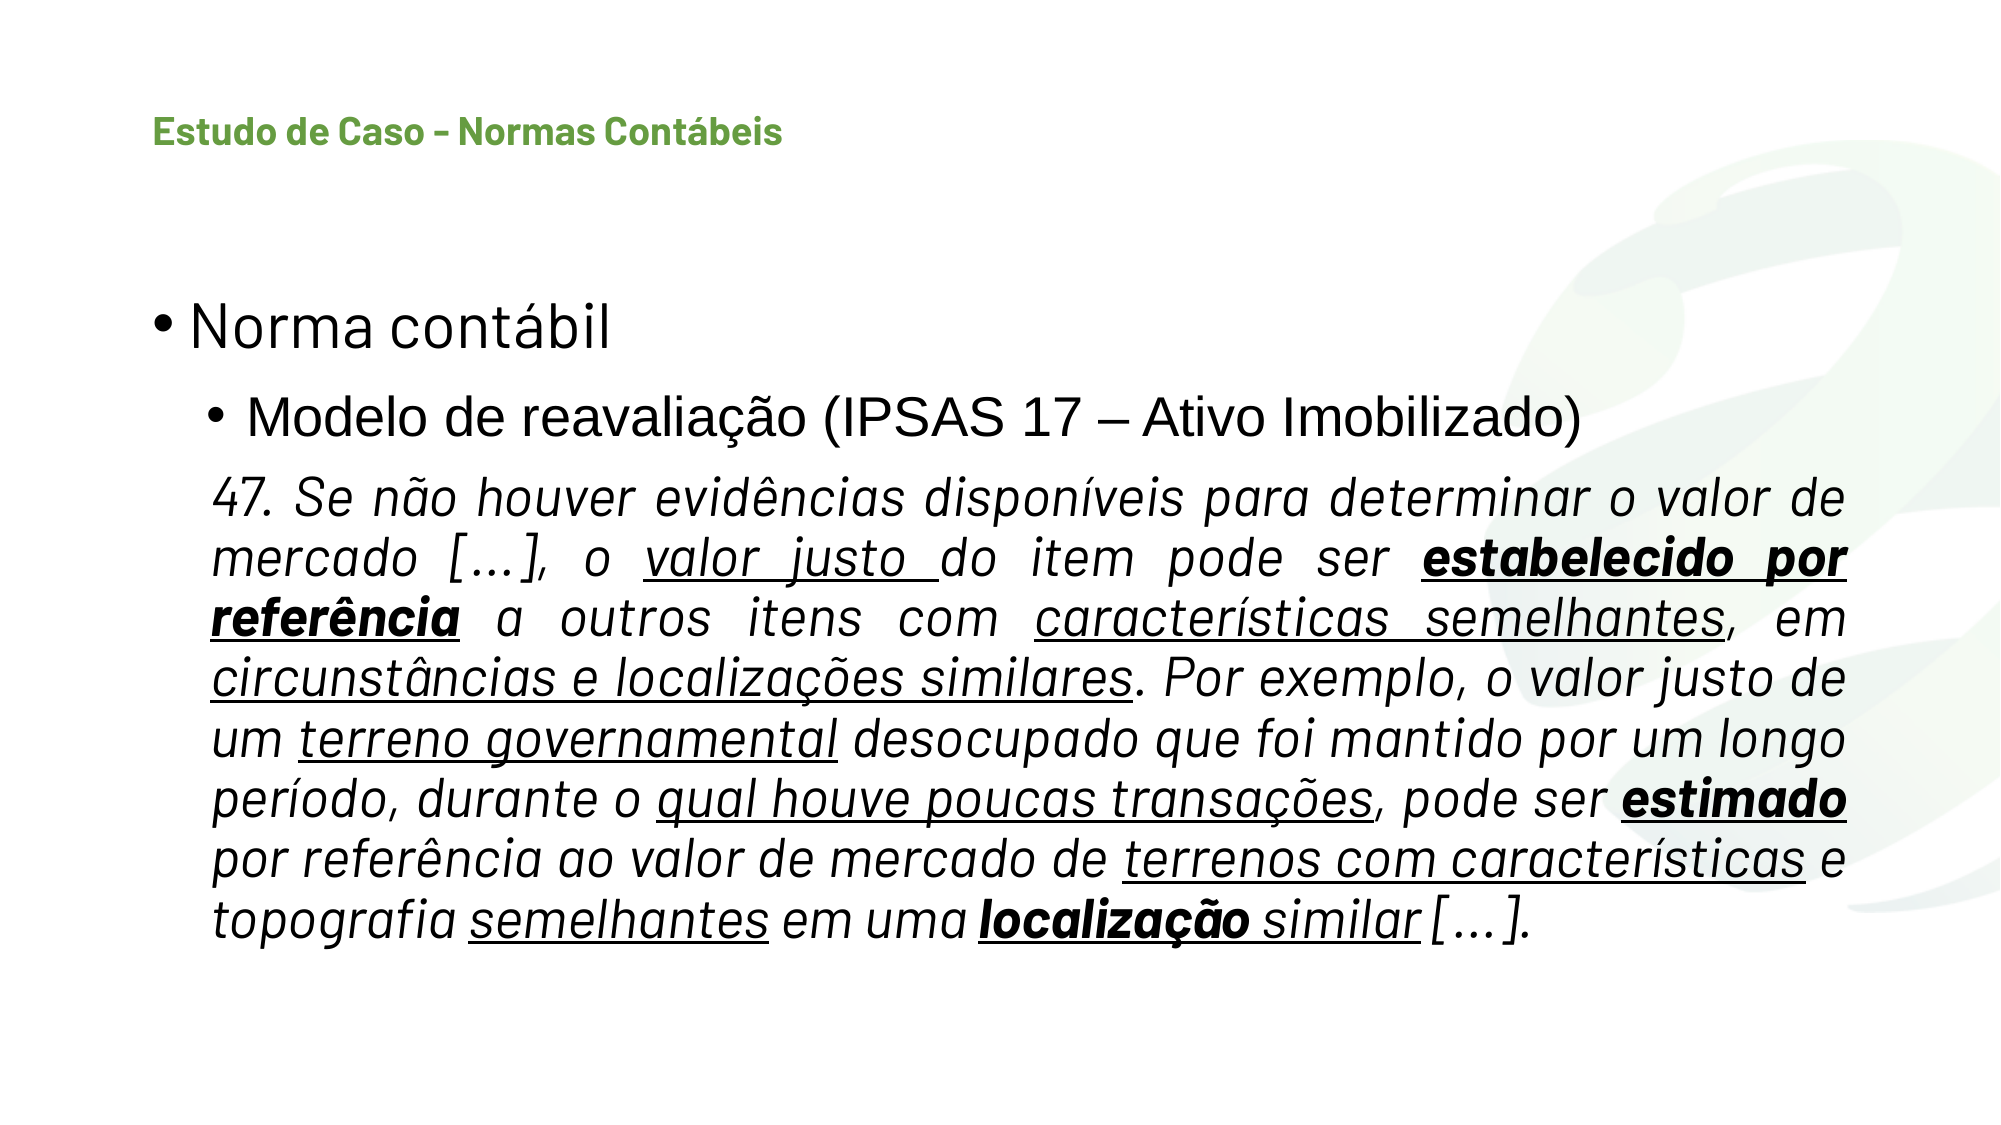

# Estudo de Caso - Normas Contábeis
Norma contábil
Modelo de reavaliação (IPSAS 17 – Ativo Imobilizado)
47. Se não houver evidências disponíveis para determinar o valor de mercado [...], o valor justo do item pode ser estabelecido por referência a outros itens com características semelhantes, em circunstâncias e localizações similares. Por exemplo, o valor justo de um terreno governamental desocupado que foi mantido por um longo período, durante o qual houve poucas transações, pode ser estimado por referência ao valor de mercado de terrenos com características e topografia semelhantes em uma localização similar [...].